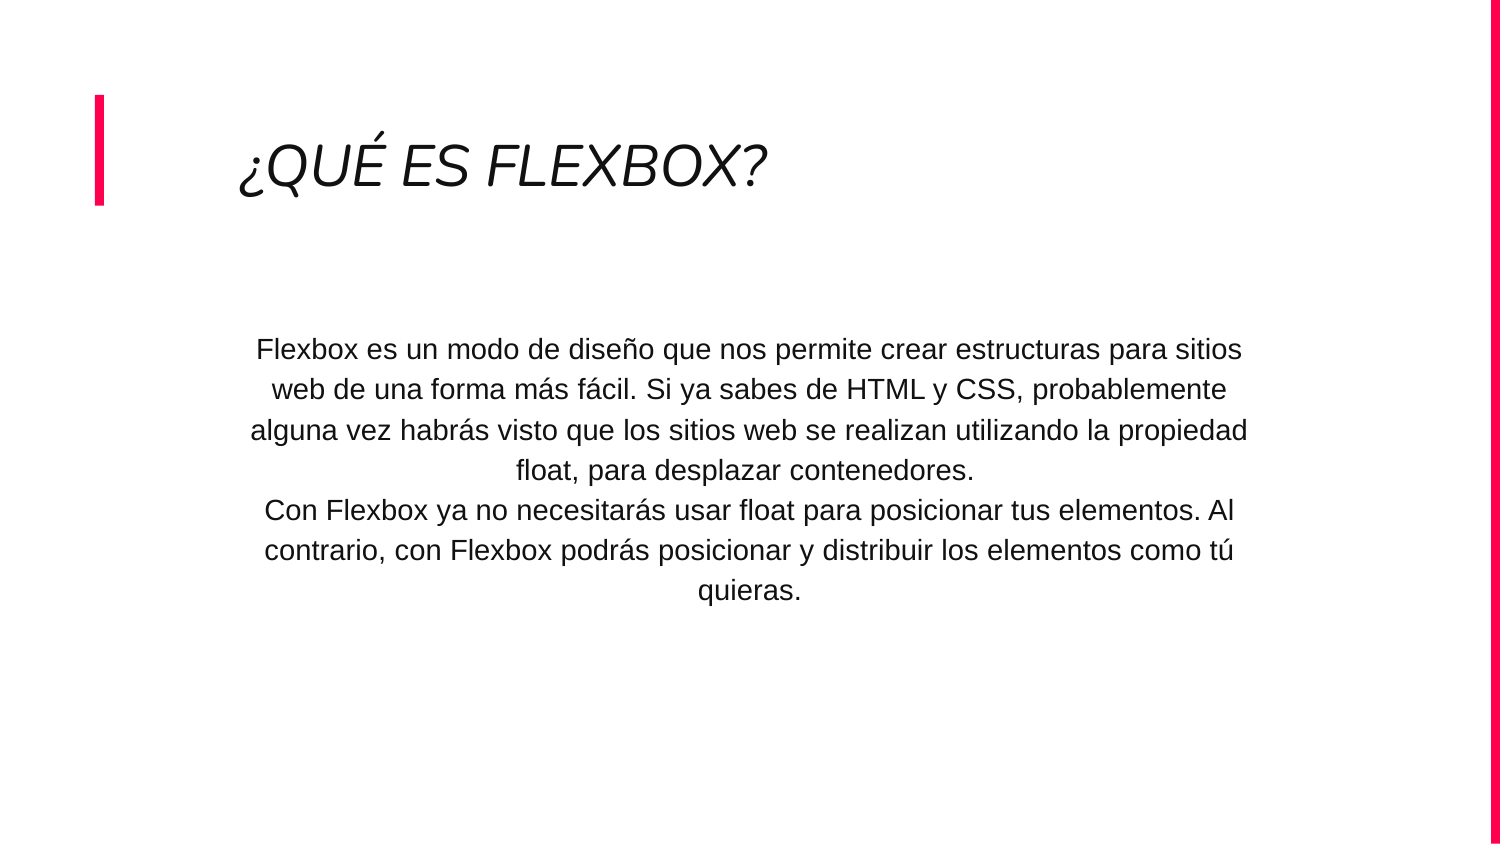

¿QUÉ ES FLEXBOX?
Flexbox es un modo de diseño que nos permite crear estructuras para sitios web de una forma más fácil. Si ya sabes de HTML y CSS, probablemente alguna vez habrás visto que los sitios web se realizan utilizando la propiedad float, para desplazar contenedores.
Con Flexbox ya no necesitarás usar float para posicionar tus elementos. Al contrario, con Flexbox podrás posicionar y distribuir los elementos como tú quieras.